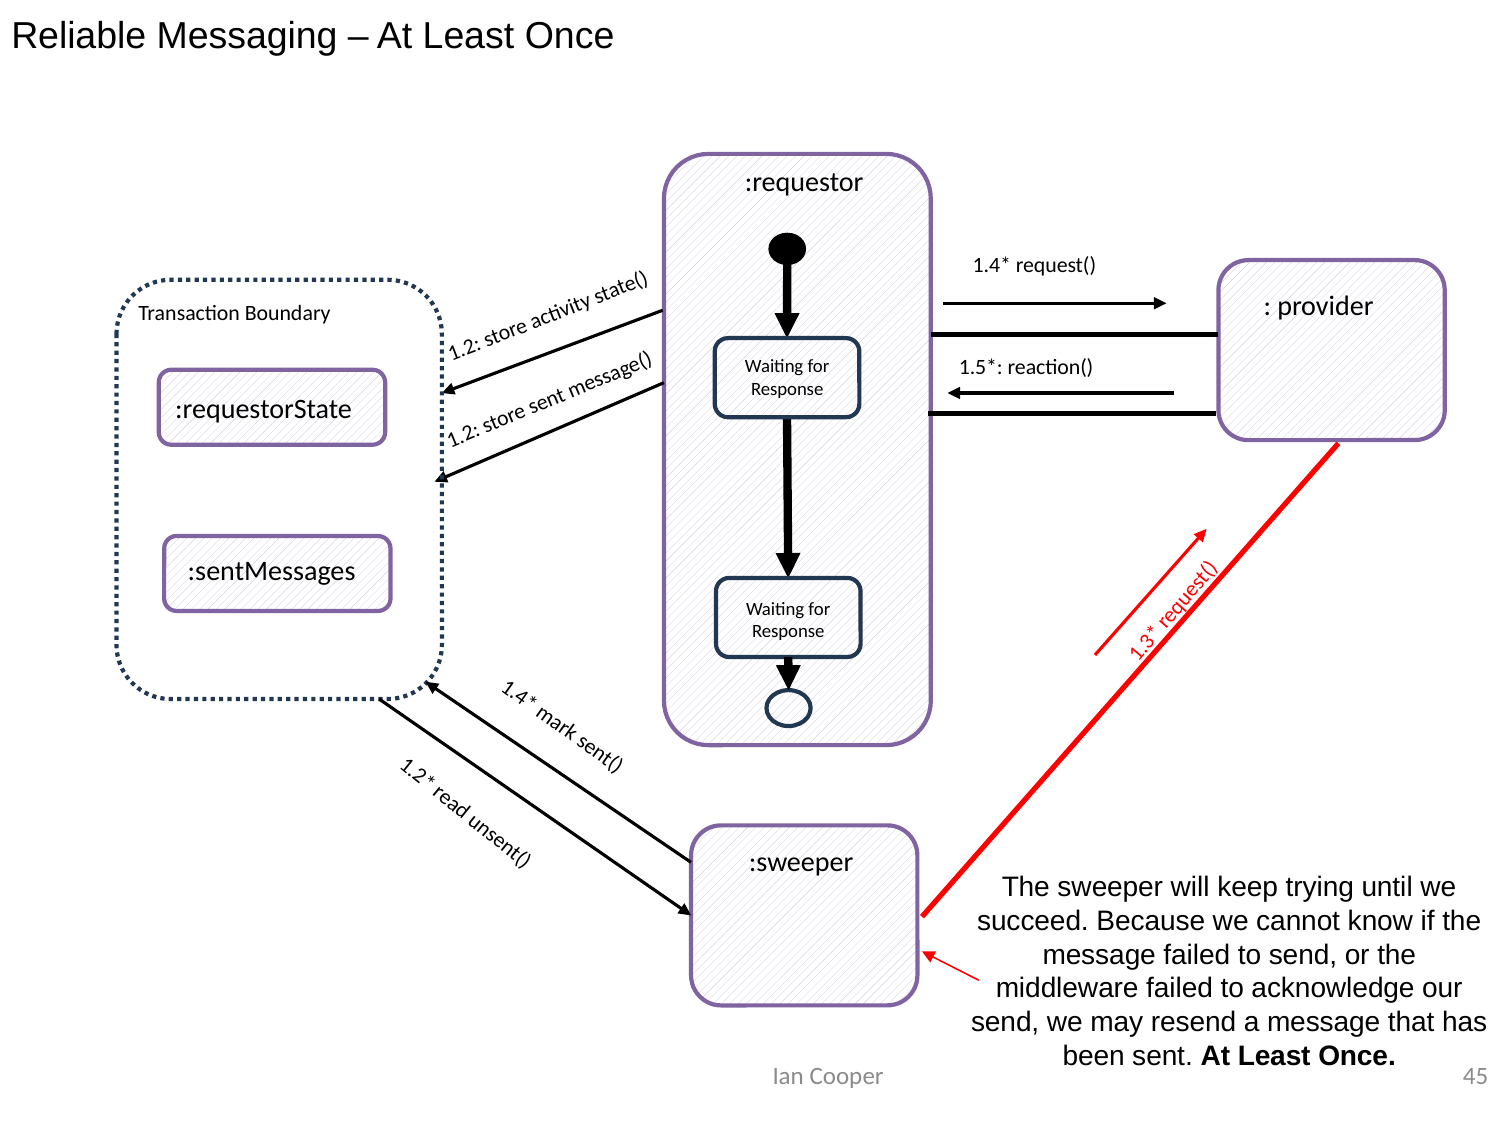

Reliable Messaging – At Least Once

:requestor

1.4* request()

: provider
Transaction Boundary
1.2: store activity state()

1.5*: reaction()
Waiting for Response

1.2: store sent message()
:requestorState

:sentMessages

1.3* request()
Waiting for Response

1.4* mark sent()
1.2* read unsent()

:sweeper
The sweeper will keep trying until we succeed. Because we cannot know if the message failed to send, or the middleware failed to acknowledge our send, we may resend a message that has been sent. At Least Once.
Ian Cooper
45